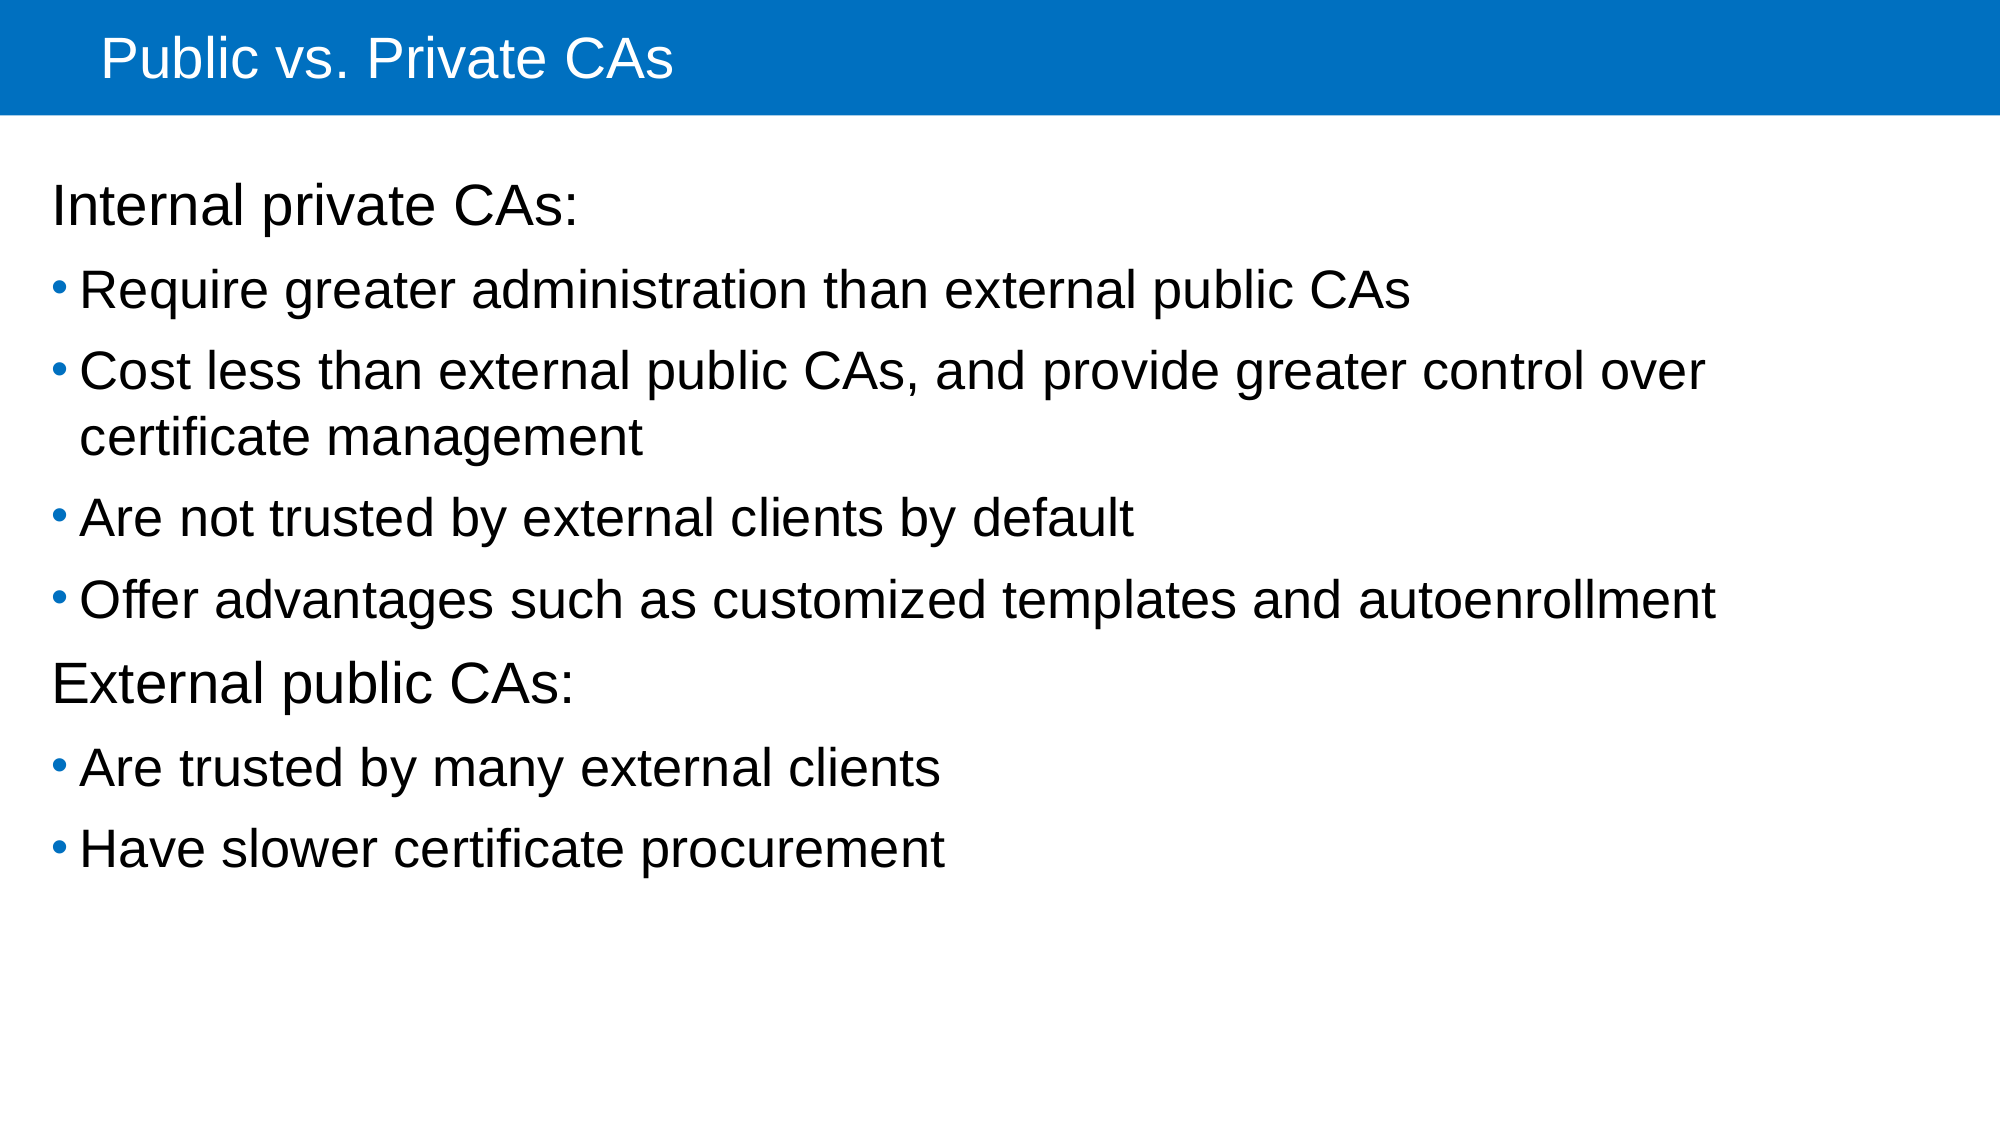

# Public vs. Private CAs
Internal private CAs:
Require greater administration than external public CAs
Cost less than external public CAs, and provide greater control over certificate management
Are not trusted by external clients by default
Offer advantages such as customized templates and autoenrollment
External public CAs:
Are trusted by many external clients
Have slower certificate procurement